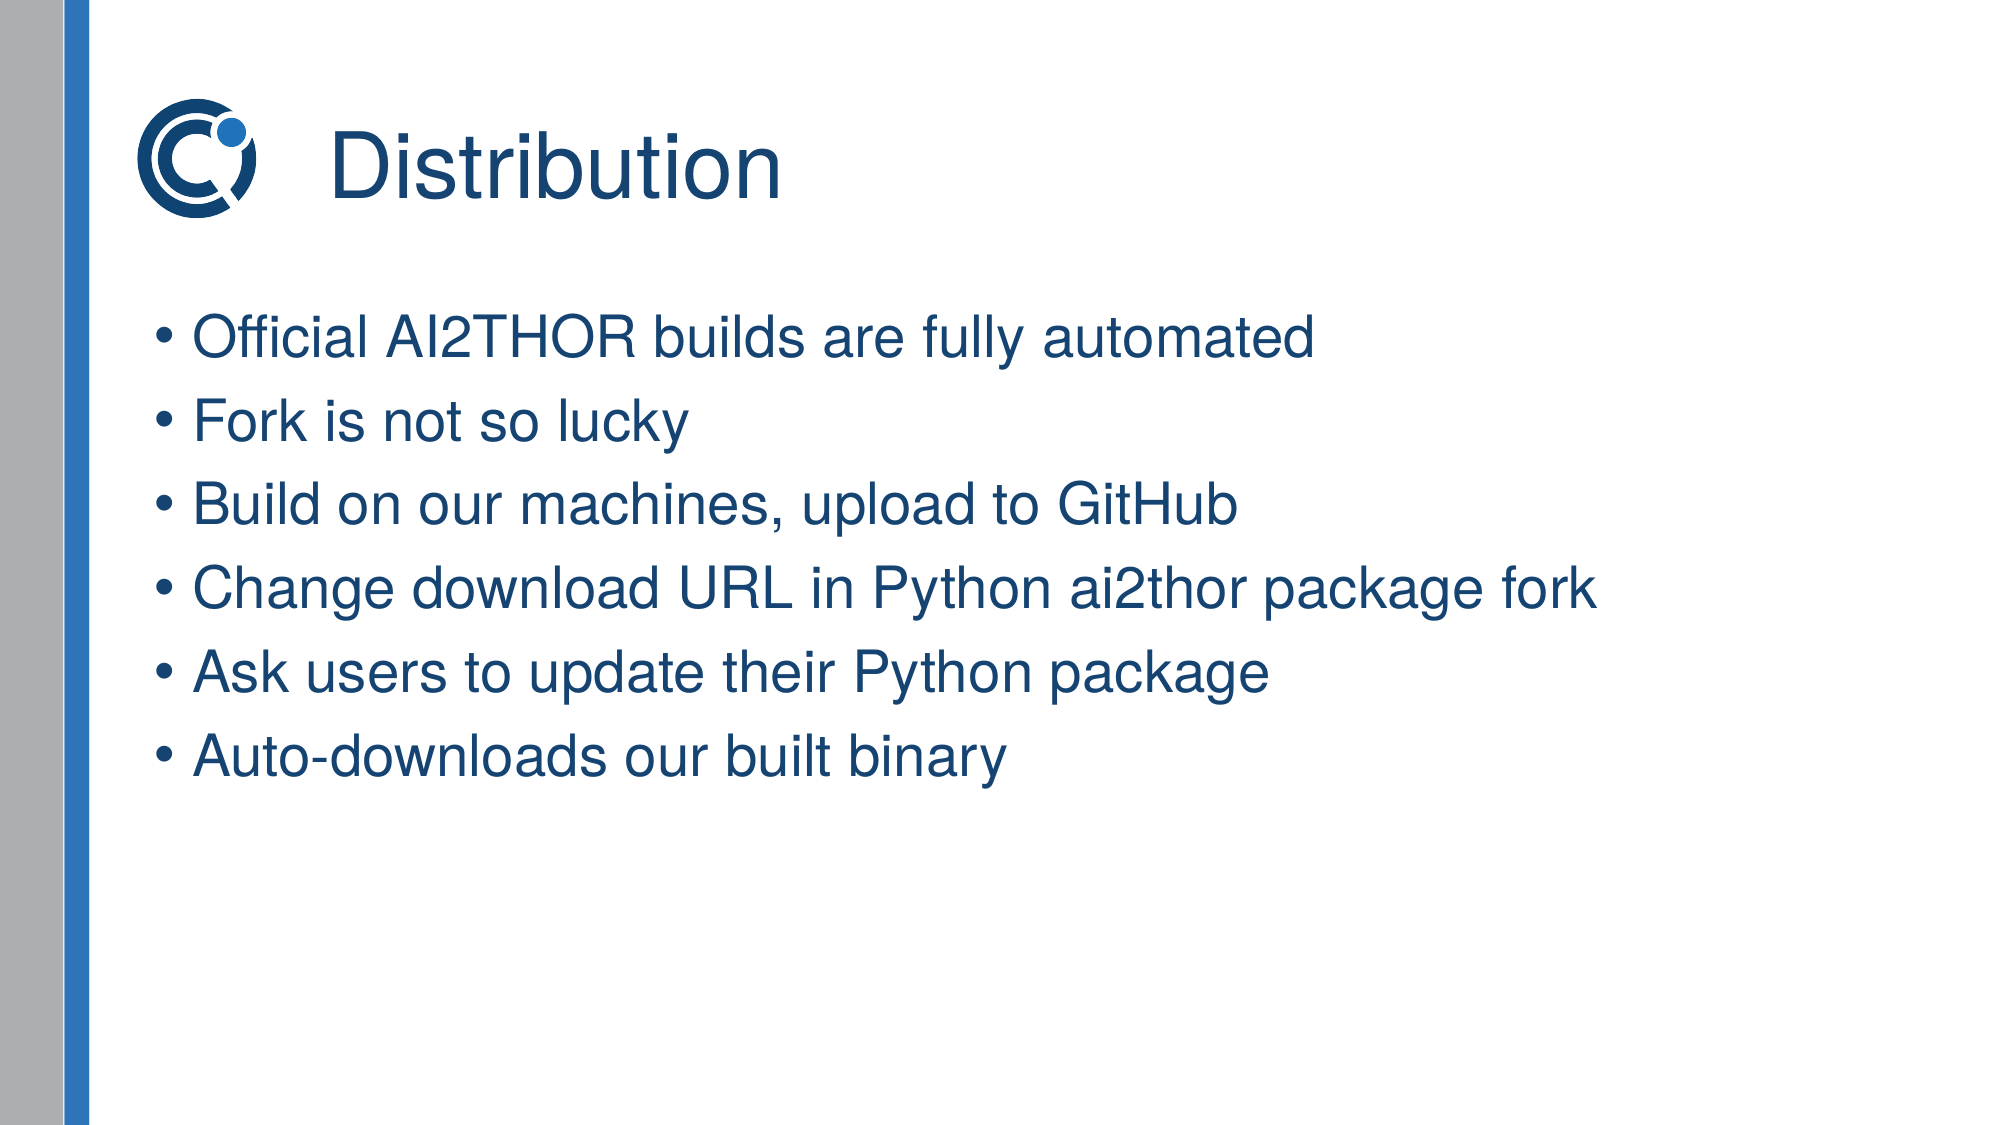

# Distribution
Official AI2THOR builds are fully automated
Fork is not so lucky
Build on our machines, upload to GitHub
Change download URL in Python ai2thor package fork
Ask users to update their Python package
Auto-downloads our built binary